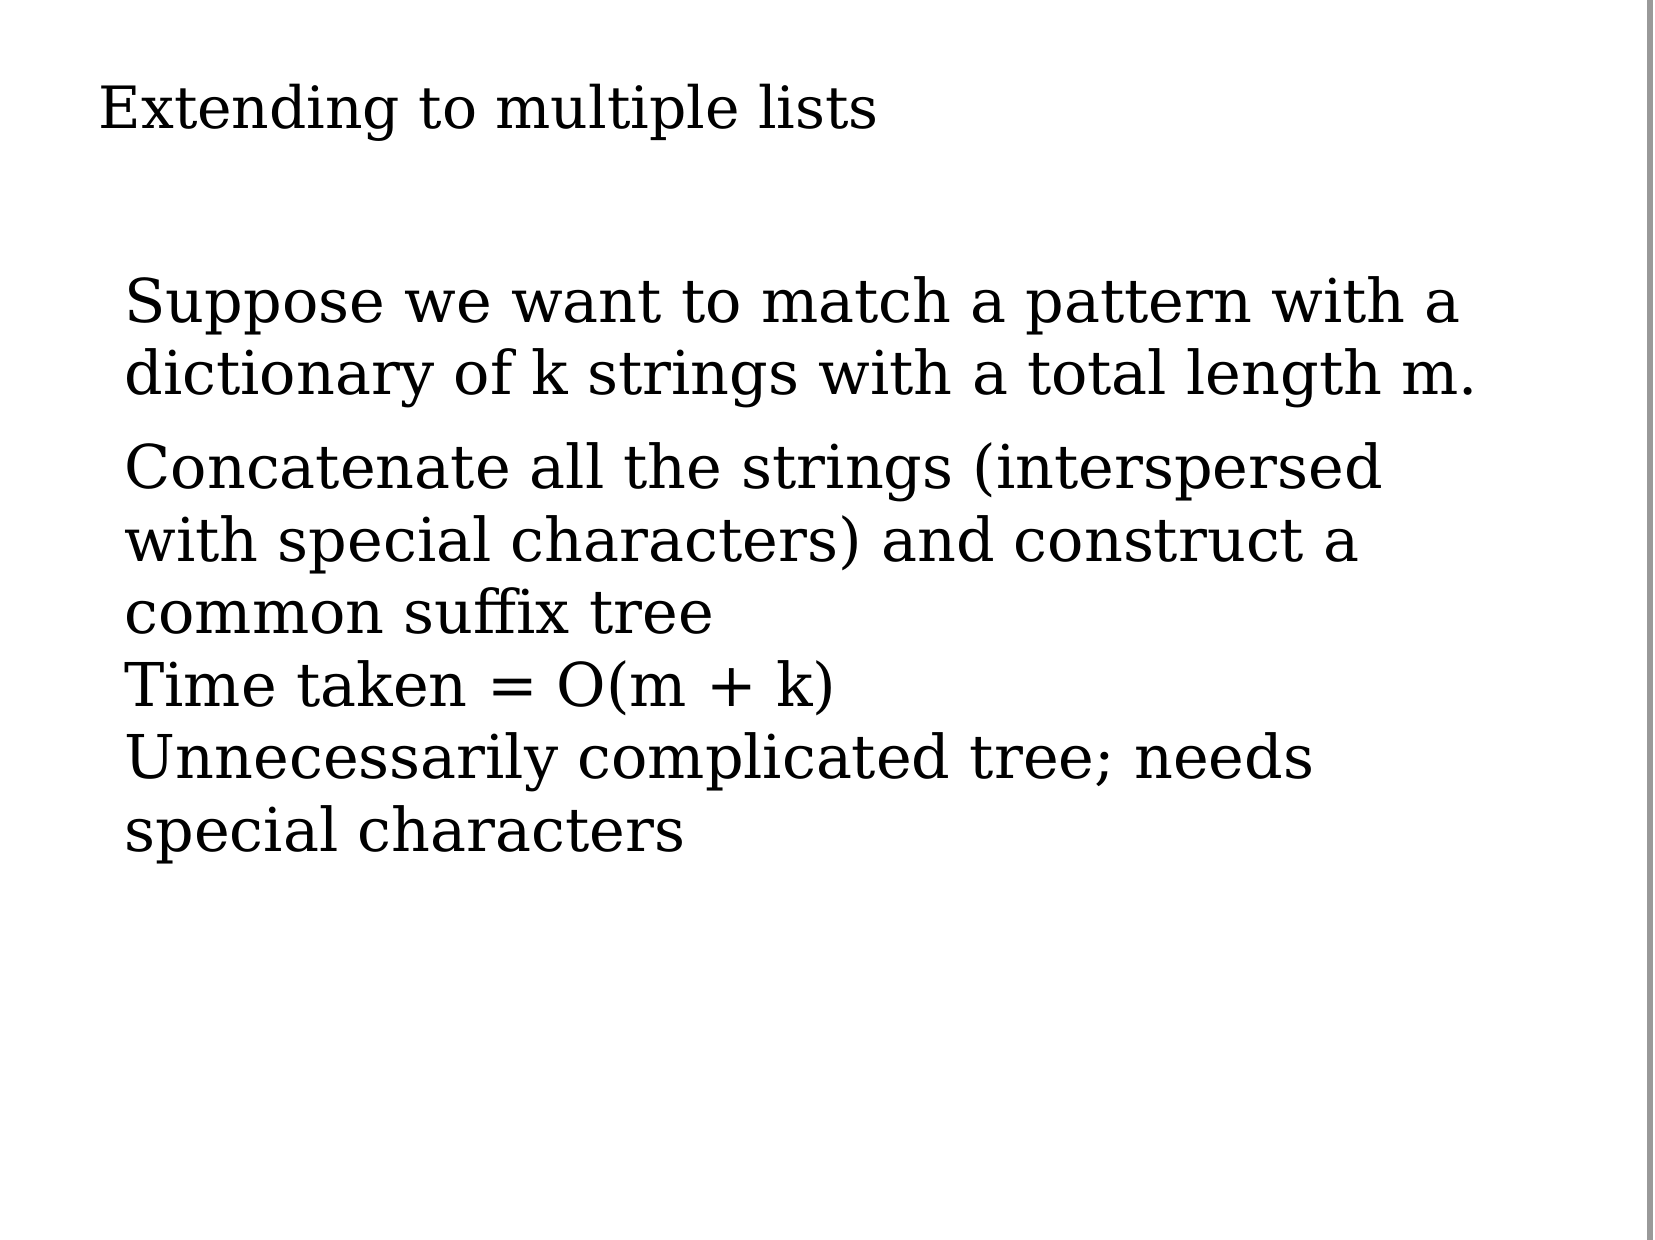

# Extending to multiple lists
Suppose we want to match a pattern with a dictionary of k strings with a total length m.

Concatenate all the strings (interspersed with special characters) and construct a common suffix tree
Time taken = O(m + k)
Unnecessarily complicated tree; needs special characters